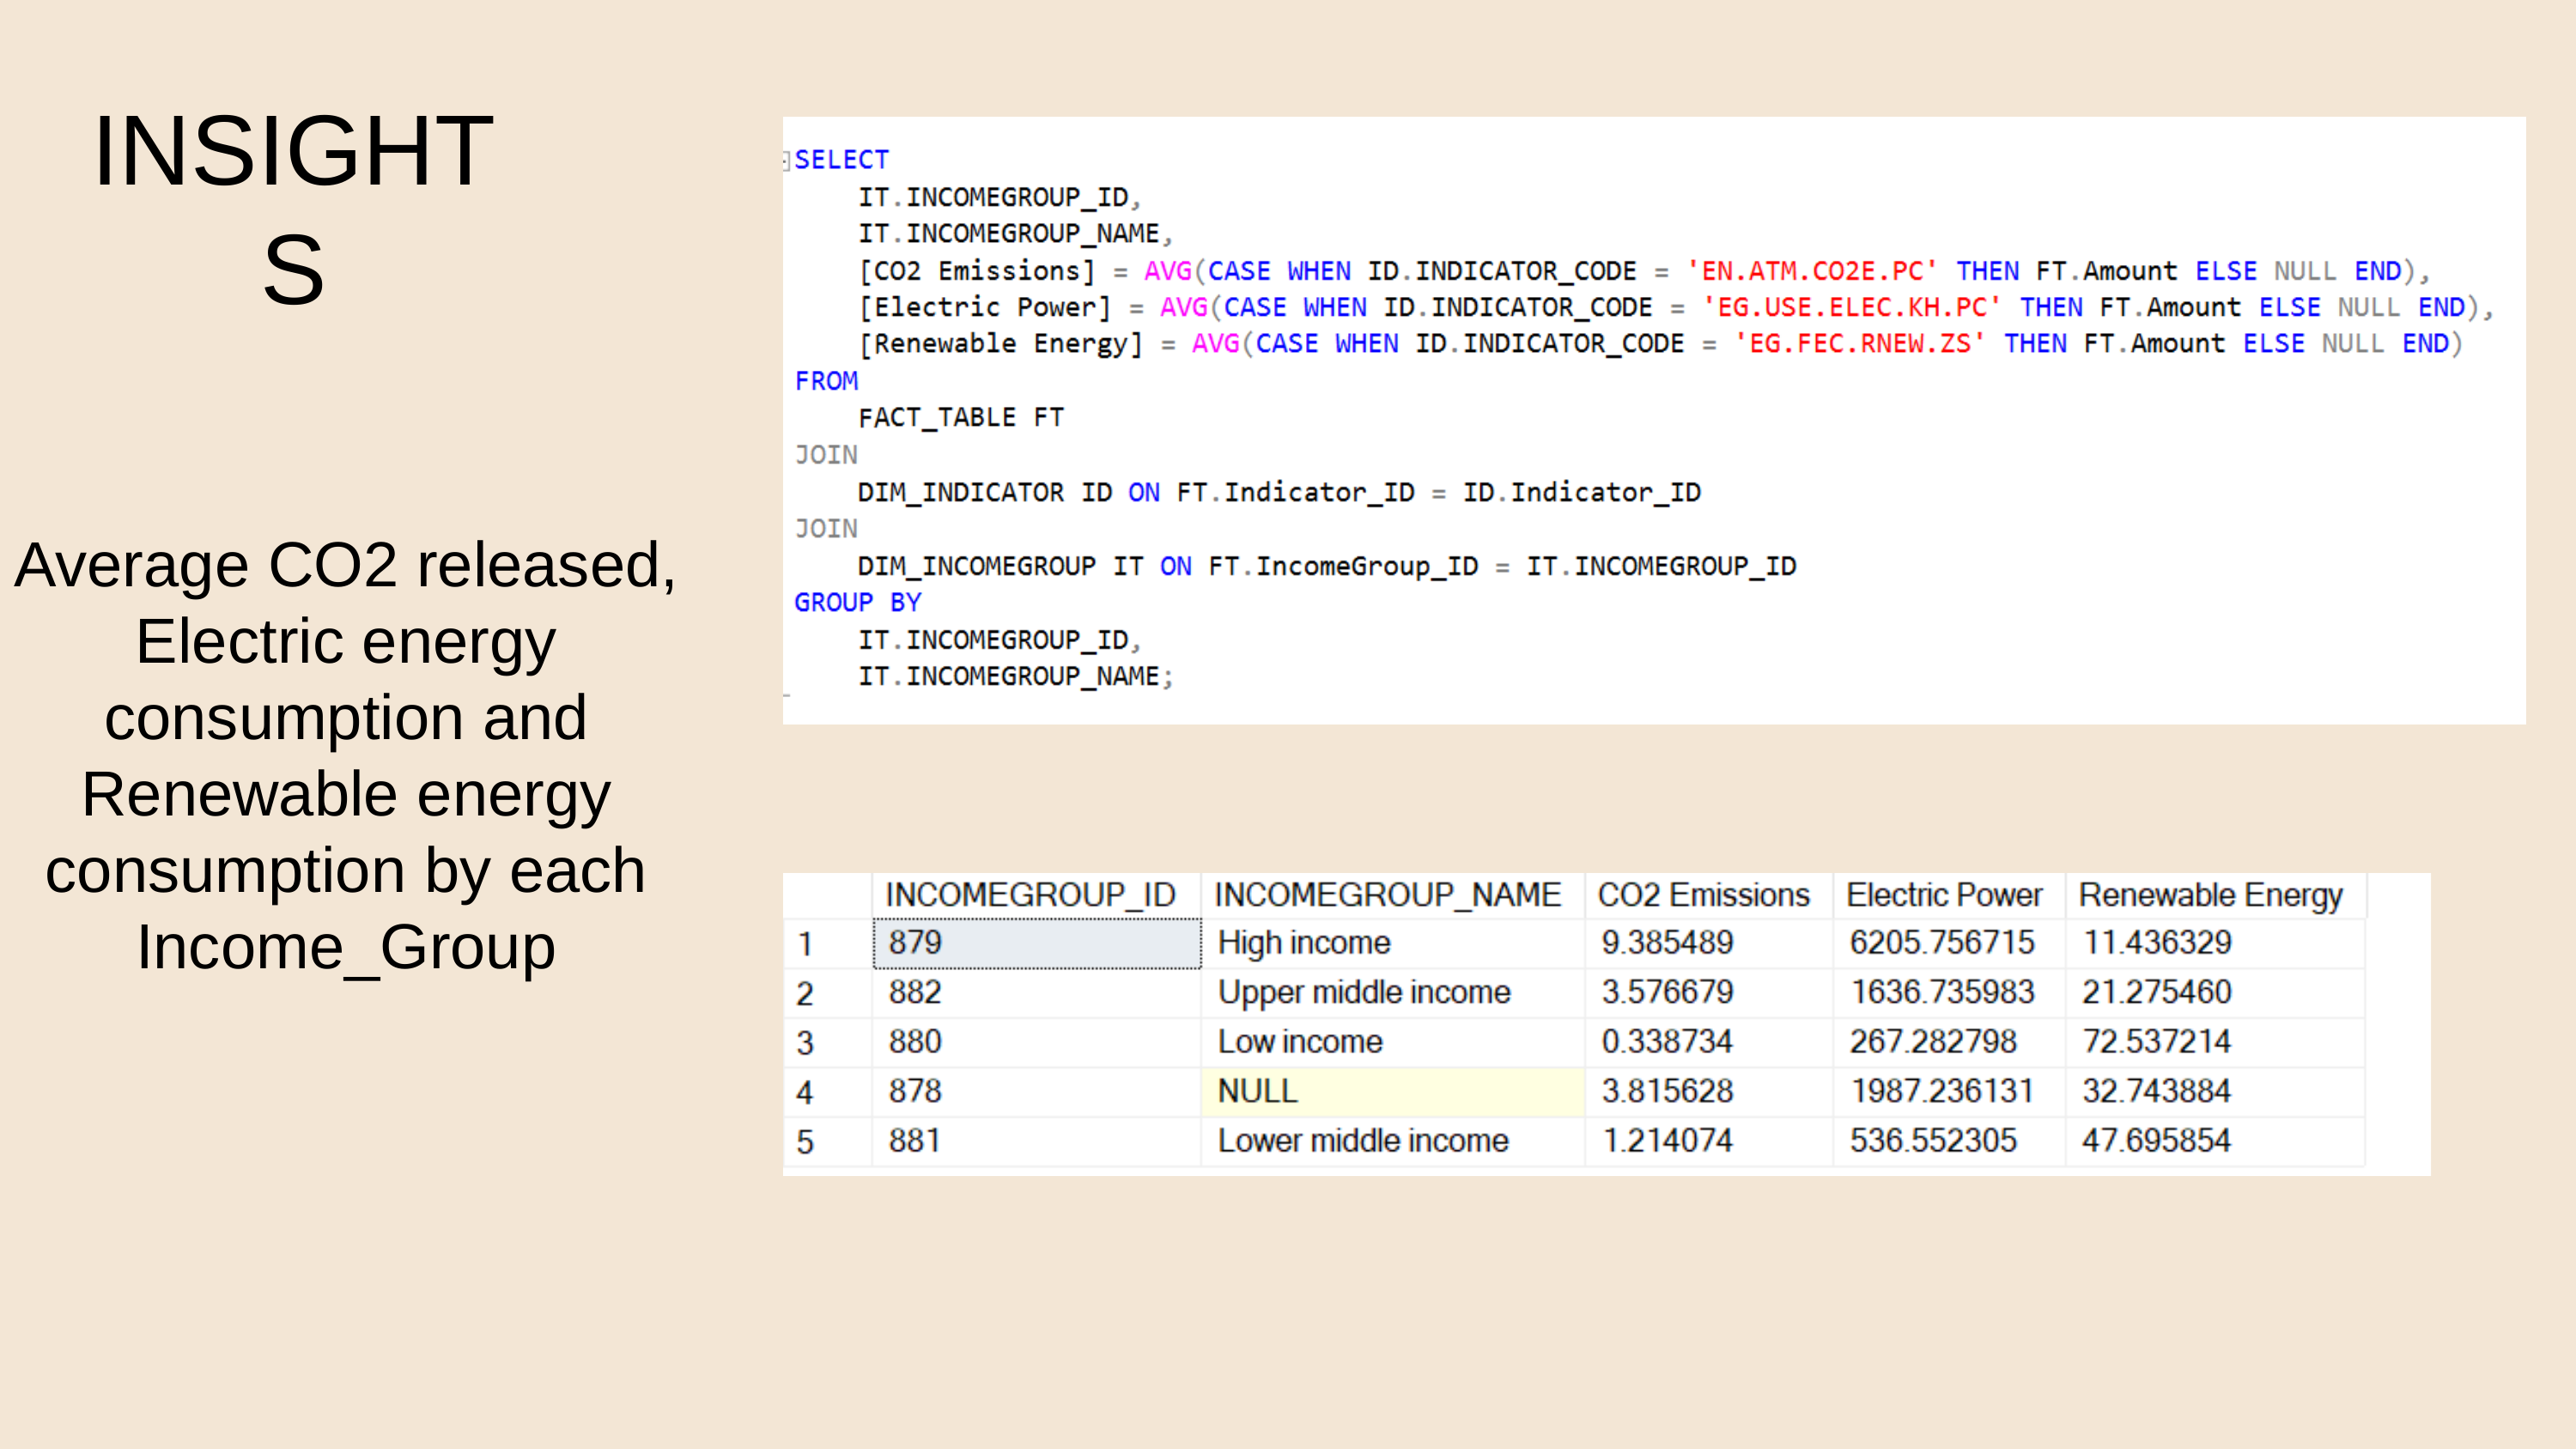

INSIGHTS

Average CO2 released, Electric energy consumption and Renewable energy consumption by each Income_Group